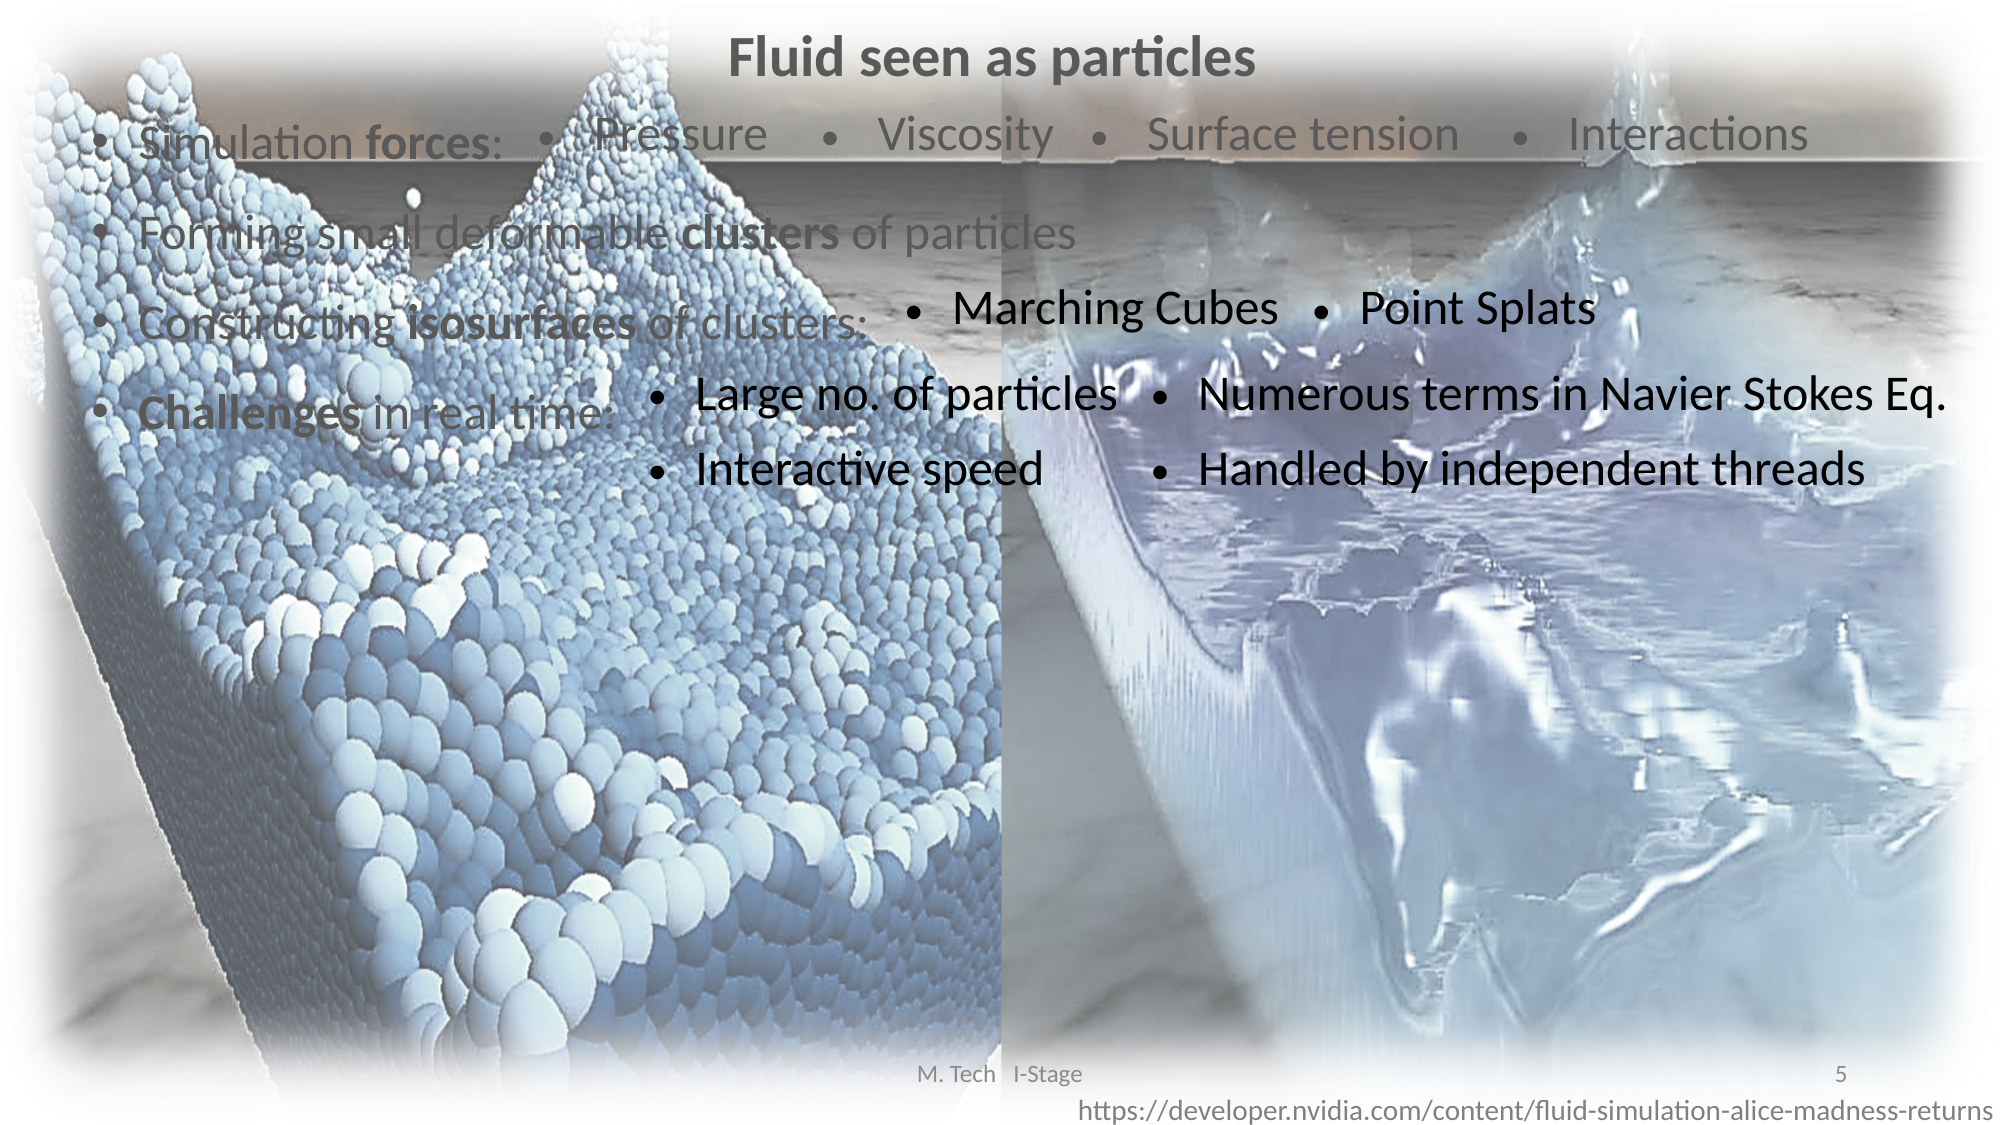

Fluid seen as particles
Simulation forces:
Forming small deformable clusters of particles
Constructing isosurfaces of clusters:
Challenges in real time:
| Pressure | Viscosity | Surface tension | Interactions |
| --- | --- | --- | --- |
| Marching Cubes | Point Splats |
| --- | --- |
| Large no. of particles | Numerous terms in Navier Stokes Eq. |
| --- | --- |
| Interactive speed | Handled by independent threads |
M. Tech   I-Stage
5
https://developer.nvidia.com/content/fluid-simulation-alice-madness-returns